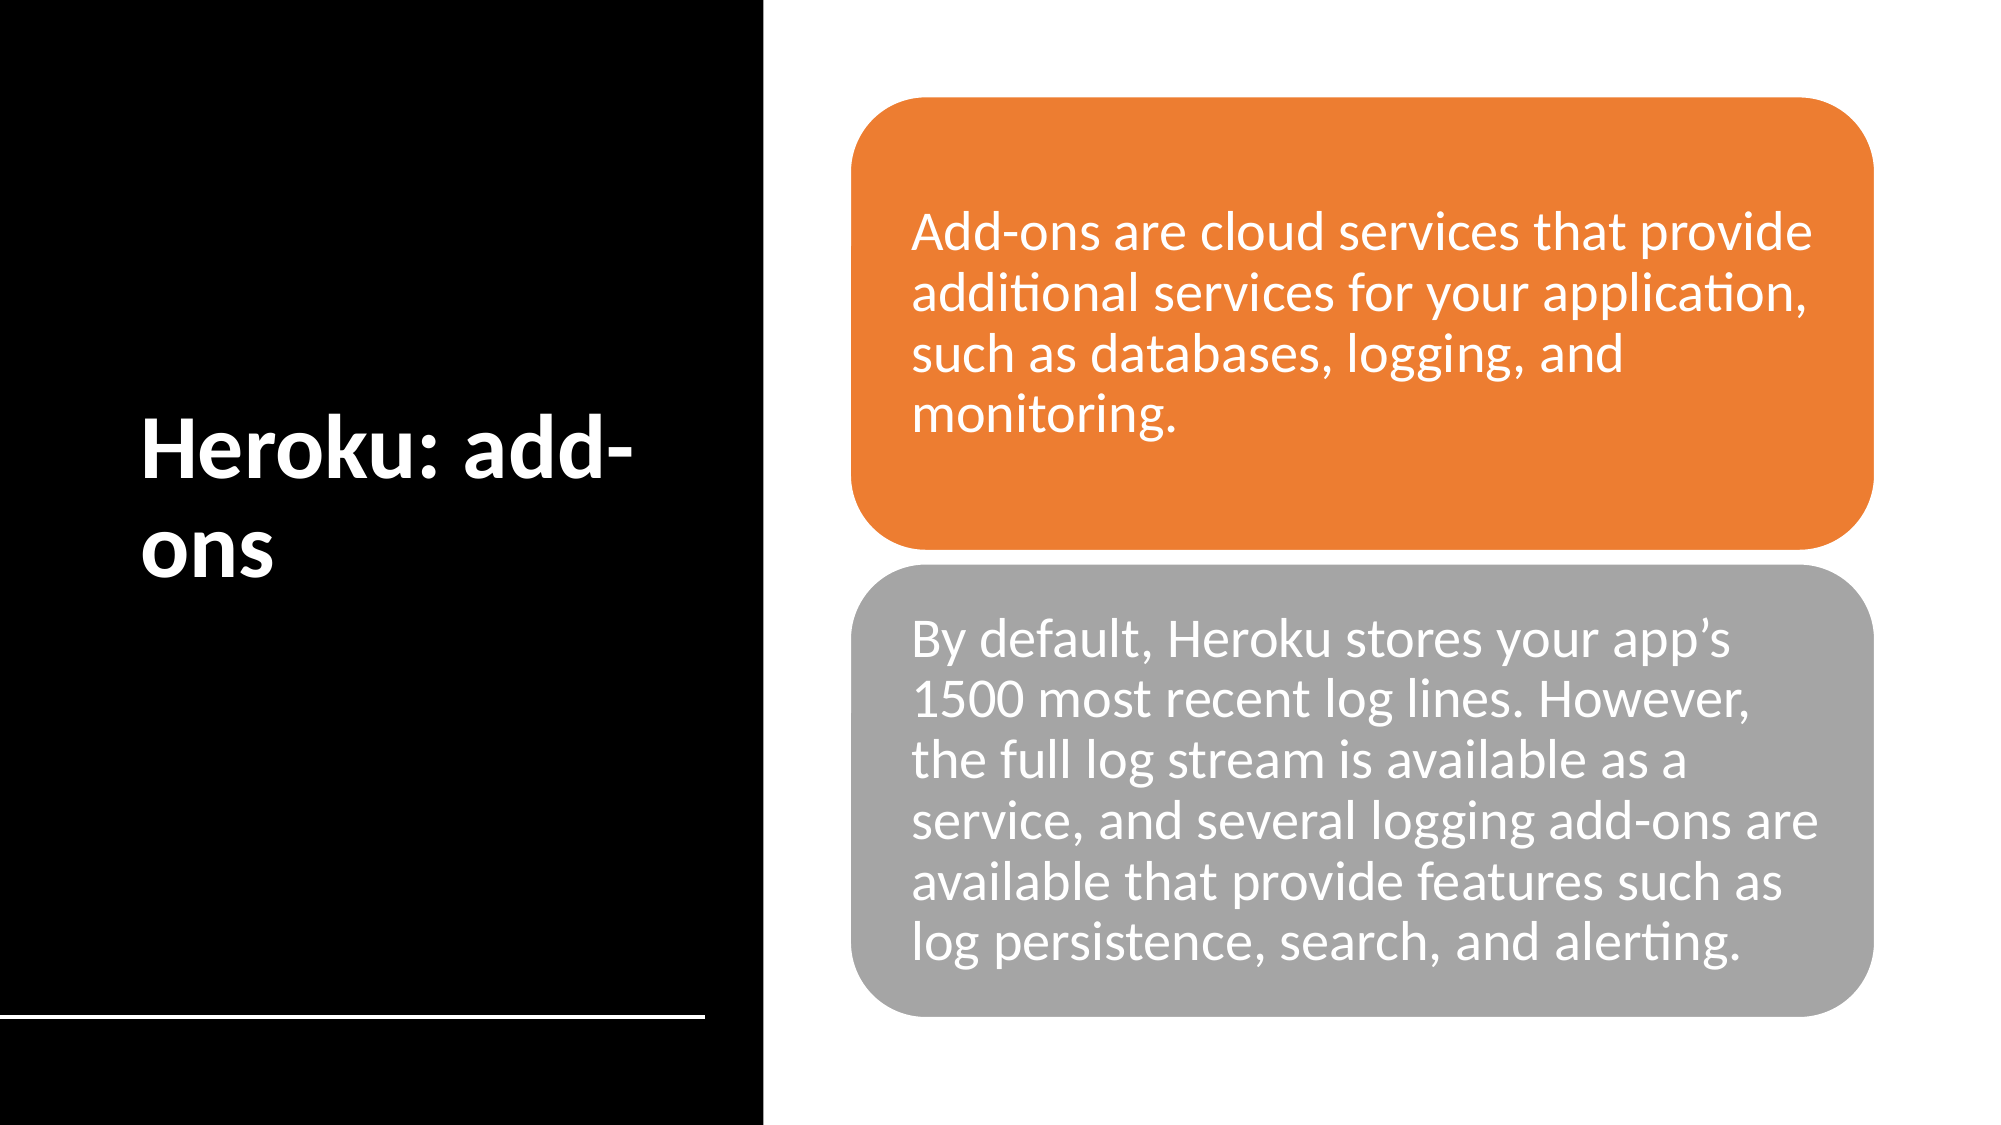

# Heroku: add-ons
Add-ons are cloud services that provide additional services for your application, such as databases, logging, and monitoring.
By default, Heroku stores your app’s 1500 most recent log lines. However, the full log stream is available as a service, and several logging add-ons are available that provide features such as log persistence, search, and alerting.